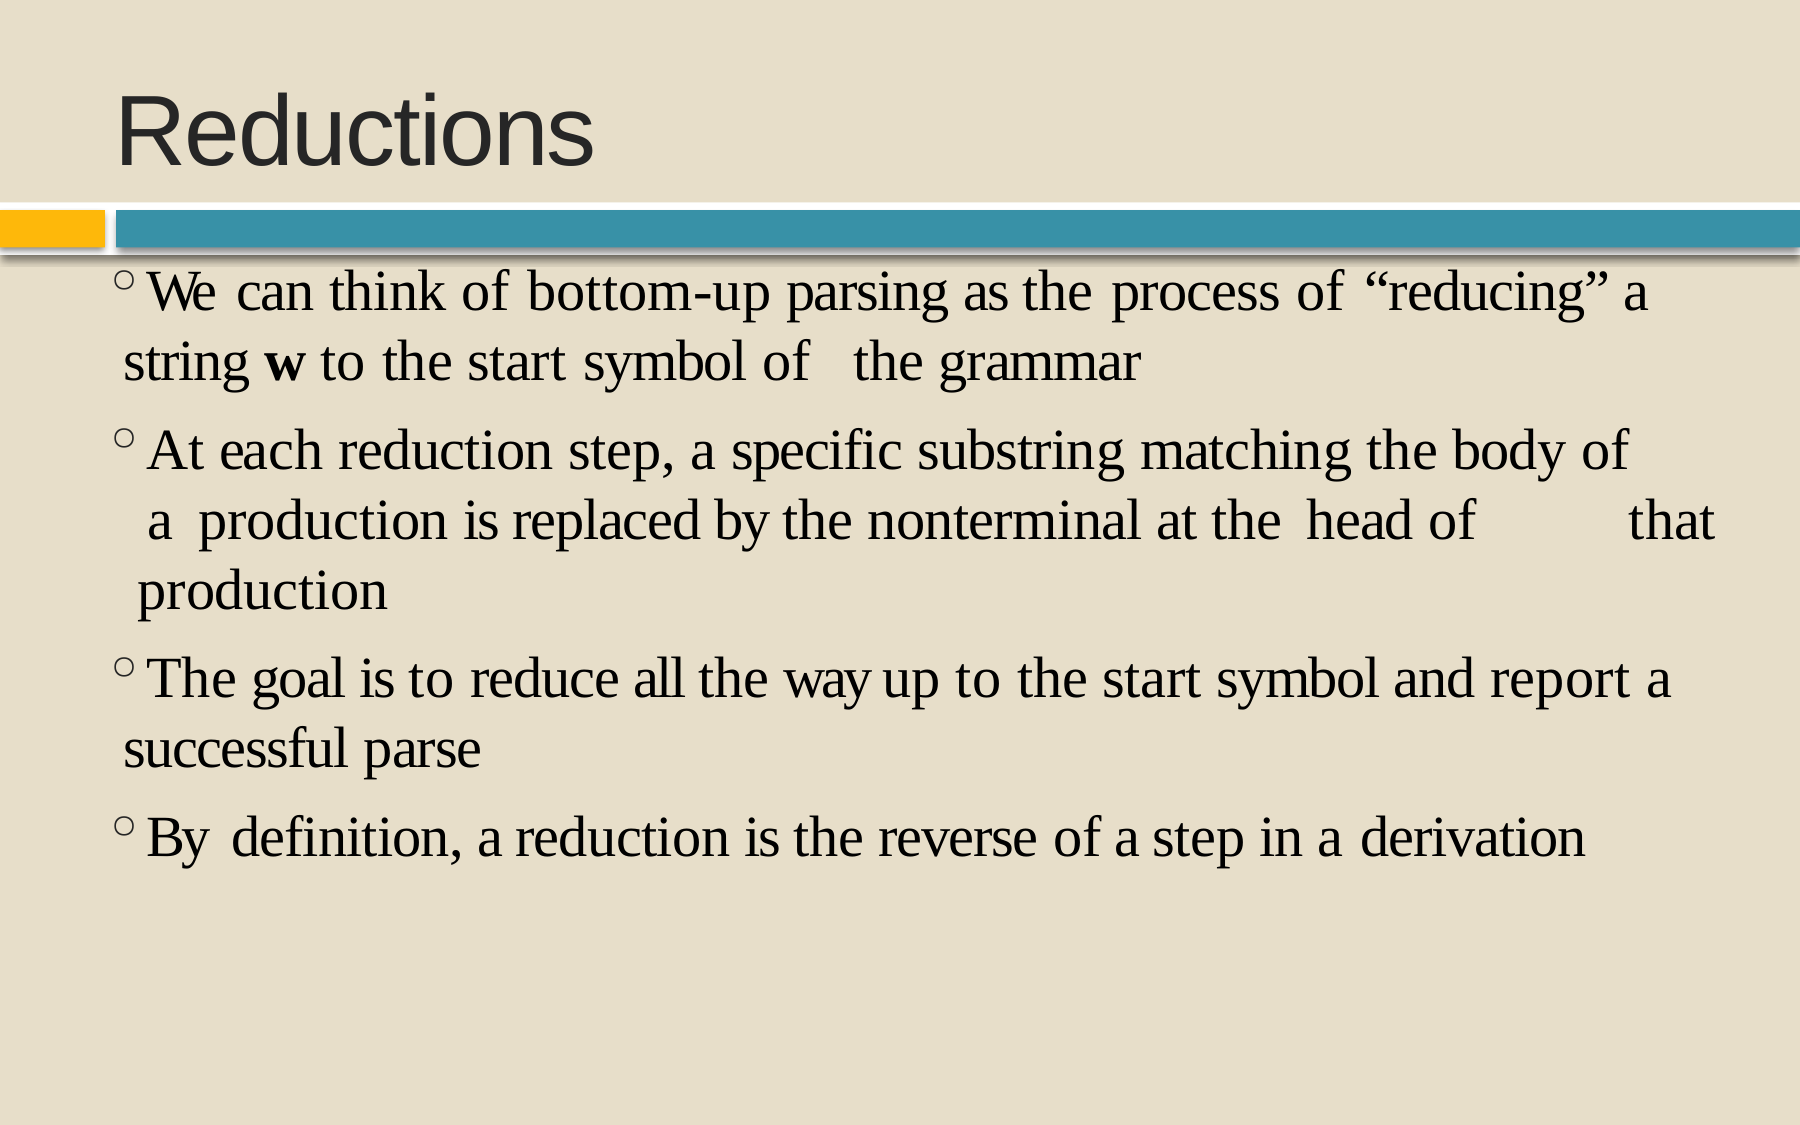

# Reductions
We  can think of	bottom-up parsing as the process of	“reducing” a  string w to the start symbol of	the grammar
At each reduction step, a specific substring matching the body of	a  production is replaced by the nonterminal at the head of	that  production
The goal is to reduce all the way up to the start symbol and report a  successful parse
By  definition, a reduction is the reverse of	a step in a derivation